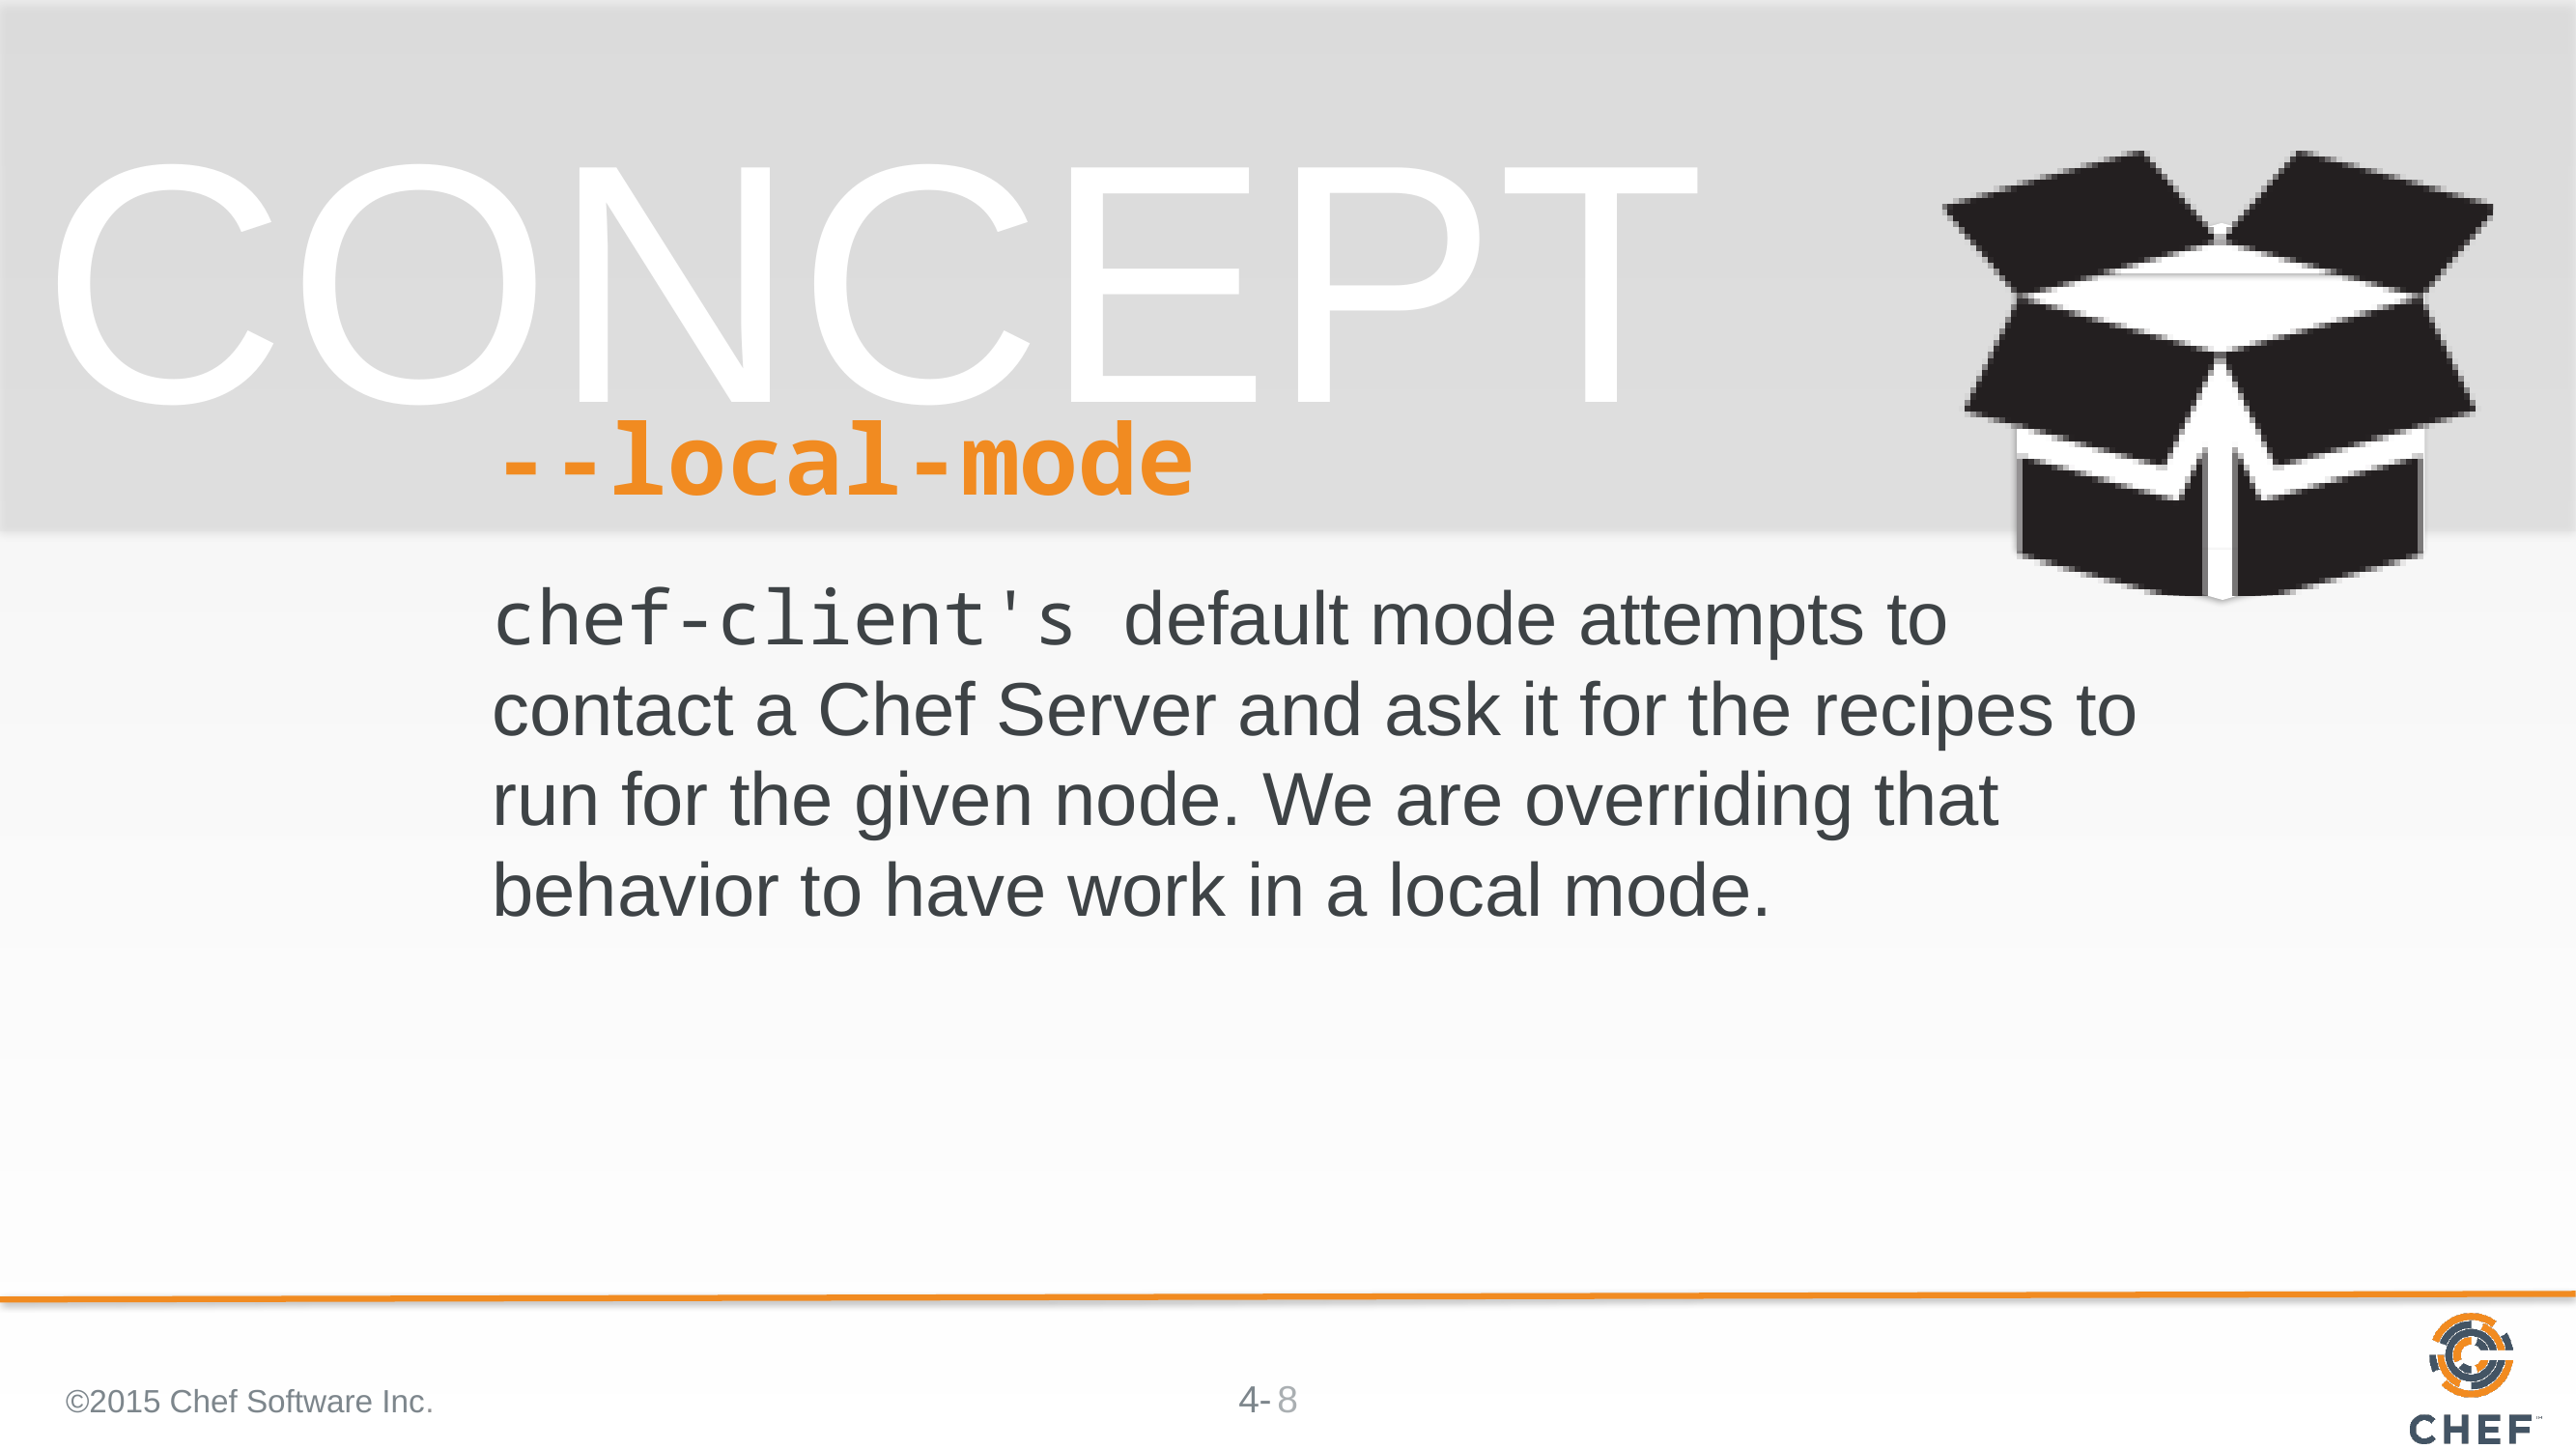

# --local-mode
chef-client's default mode attempts to contact a Chef Server and ask it for the recipes to run for the given node. We are overriding that behavior to have work in a local mode.
©2015 Chef Software Inc.
8